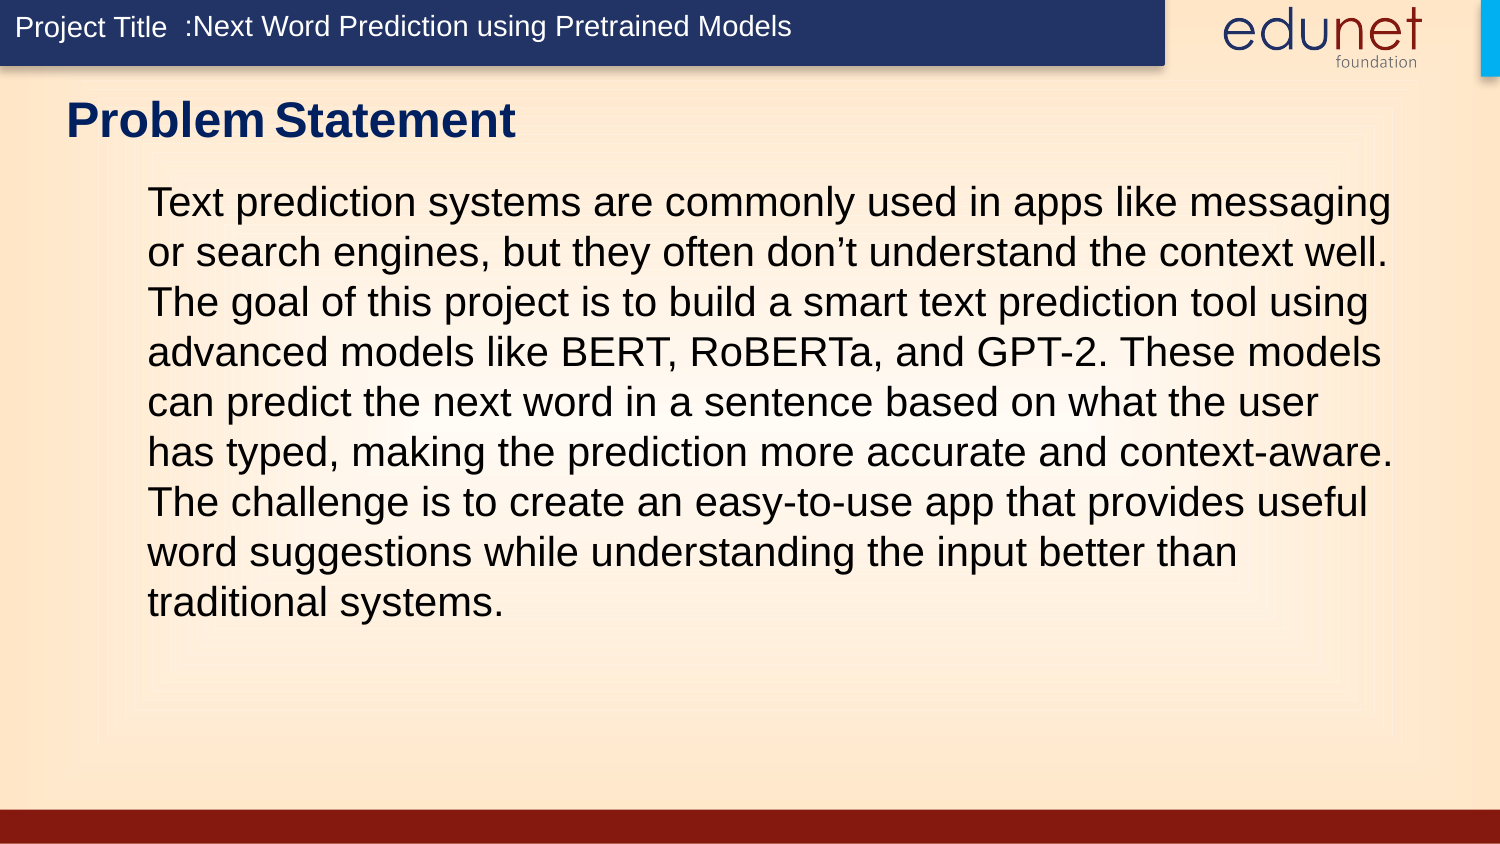

:Next Word Prediction using Pretrained Models
# Problem Statement
Text prediction systems are commonly used in apps like messaging or search engines, but they often don’t understand the context well. The goal of this project is to build a smart text prediction tool using advanced models like BERT, RoBERTa, and GPT-2. These models can predict the next word in a sentence based on what the user has typed, making the prediction more accurate and context-aware. The challenge is to create an easy-to-use app that provides useful word suggestions while understanding the input better than traditional systems.